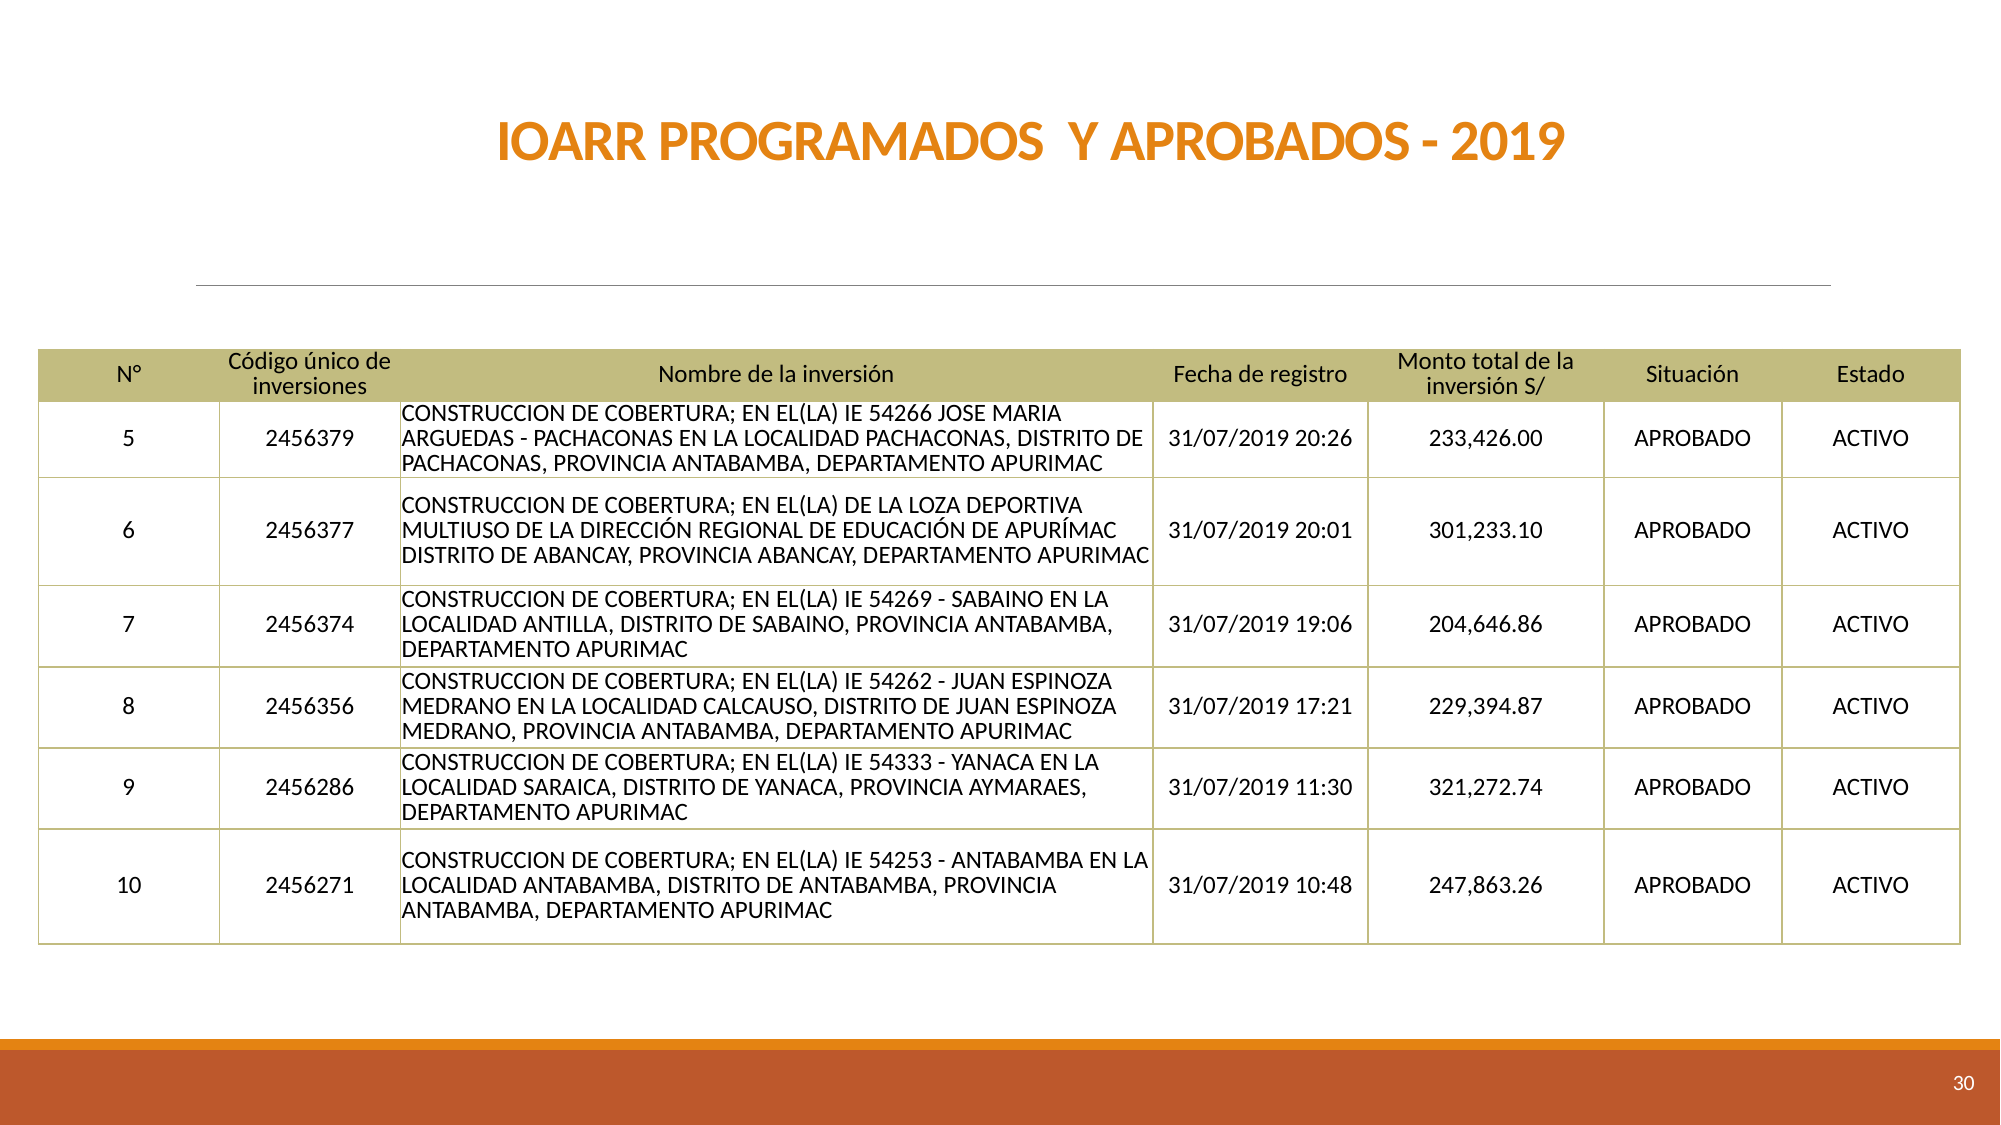

IOARR PROGRAMADOS  Y APROBADOS - 2019
| N° | Código único de inversiones | Nombre de la inversión | Fecha de registro | Monto total de la inversión S/ | Situación | Estado |
| --- | --- | --- | --- | --- | --- | --- |
| 5 | 2456379 | CONSTRUCCION DE COBERTURA; EN EL(LA) IE 54266 JOSE MARIA ARGUEDAS - PACHACONAS EN LA LOCALIDAD PACHACONAS, DISTRITO DE PACHACONAS, PROVINCIA ANTABAMBA, DEPARTAMENTO APURIMAC | 31/07/2019 20:26 | 233,426.00 | APROBADO | ACTIVO |
| 6 | 2456377 | CONSTRUCCION DE COBERTURA; EN EL(LA) DE LA LOZA DEPORTIVA MULTIUSO DE LA DIRECCIÓN REGIONAL DE EDUCACIÓN DE APURÍMAC DISTRITO DE ABANCAY, PROVINCIA ABANCAY, DEPARTAMENTO APURIMAC | 31/07/2019 20:01 | 301,233.10 | APROBADO | ACTIVO |
| 7 | 2456374 | CONSTRUCCION DE COBERTURA; EN EL(LA) IE 54269 - SABAINO EN LA LOCALIDAD ANTILLA, DISTRITO DE SABAINO, PROVINCIA ANTABAMBA, DEPARTAMENTO APURIMAC | 31/07/2019 19:06 | 204,646.86 | APROBADO | ACTIVO |
| 8 | 2456356 | CONSTRUCCION DE COBERTURA; EN EL(LA) IE 54262 - JUAN ESPINOZA MEDRANO EN LA LOCALIDAD CALCAUSO, DISTRITO DE JUAN ESPINOZA MEDRANO, PROVINCIA ANTABAMBA, DEPARTAMENTO APURIMAC | 31/07/2019 17:21 | 229,394.87 | APROBADO | ACTIVO |
| 9 | 2456286 | CONSTRUCCION DE COBERTURA; EN EL(LA) IE 54333 - YANACA EN LA LOCALIDAD SARAICA, DISTRITO DE YANACA, PROVINCIA AYMARAES, DEPARTAMENTO APURIMAC | 31/07/2019 11:30 | 321,272.74 | APROBADO | ACTIVO |
| 10 | 2456271 | CONSTRUCCION DE COBERTURA; EN EL(LA) IE 54253 - ANTABAMBA EN LA LOCALIDAD ANTABAMBA, DISTRITO DE ANTABAMBA, PROVINCIA ANTABAMBA, DEPARTAMENTO APURIMAC | 31/07/2019 10:48 | 247,863.26 | APROBADO | ACTIVO |
30